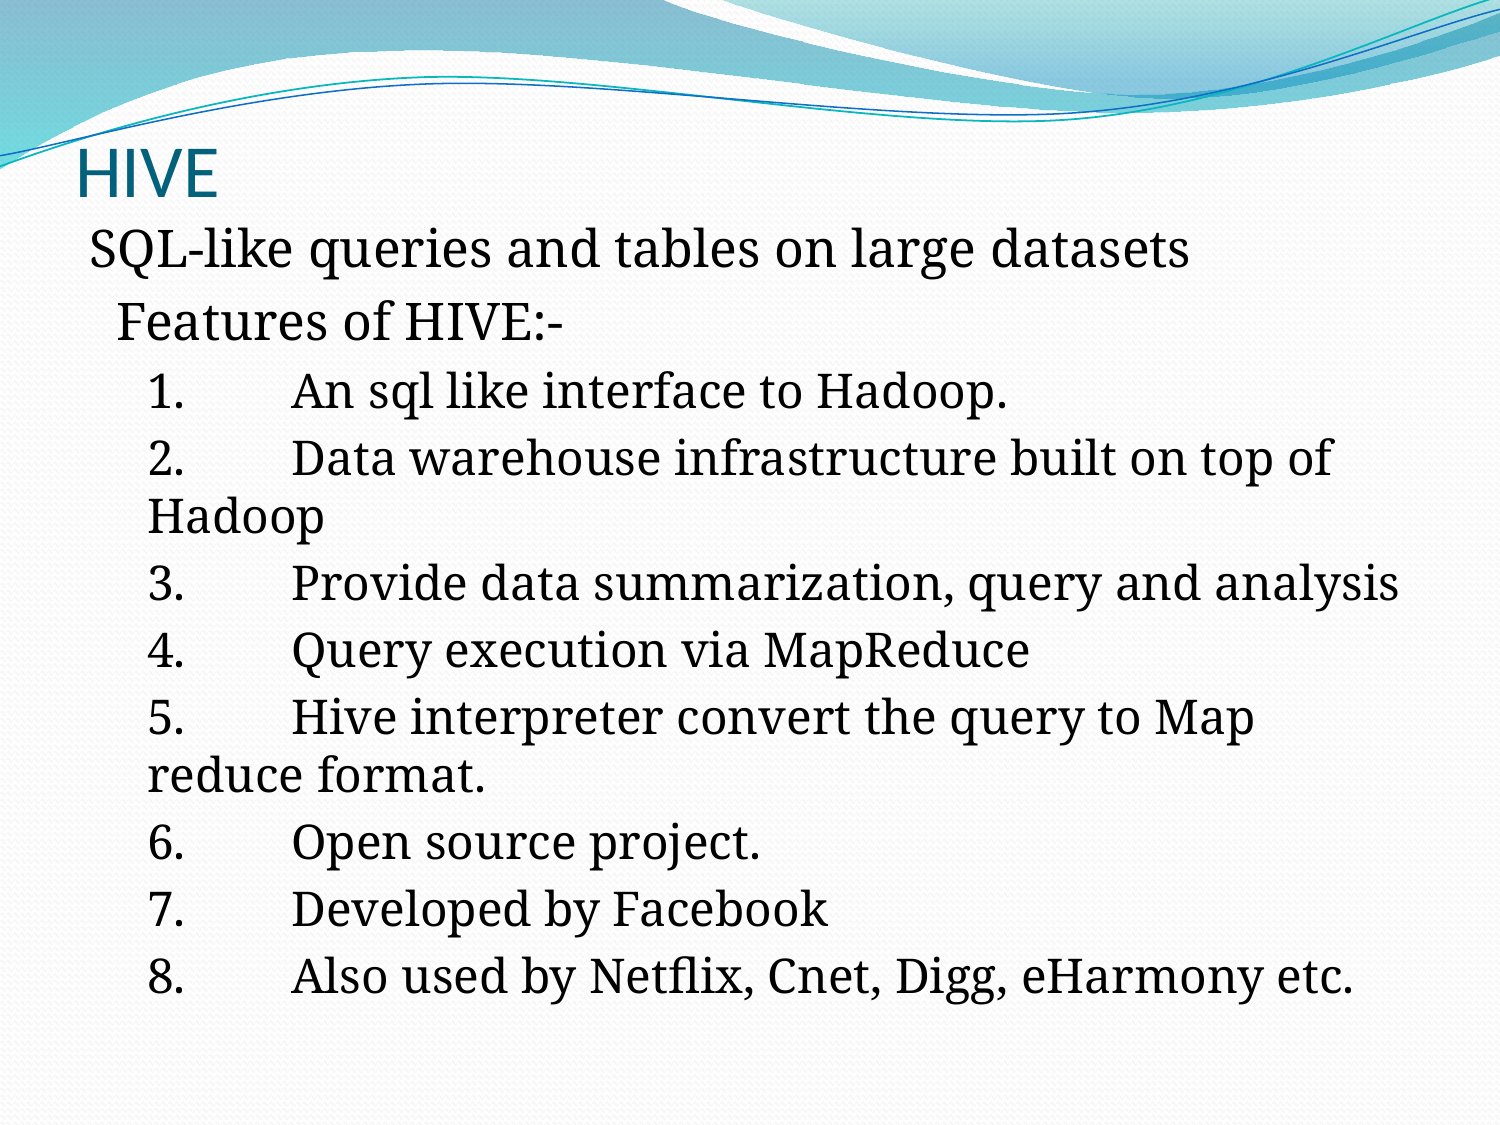

# HIVE
SQL-like queries and tables on large datasets
  Features of HIVE:-
1.	An sql like interface to Hadoop.
2.	Data warehouse infrastructure built on top of Hadoop
3.	Provide data summarization, query and analysis
4.	Query execution via MapReduce
5.	Hive interpreter convert the query to Map reduce format.
6.	Open source project.
7.	Developed by Facebook
8.	Also used by Netflix, Cnet, Digg, eHarmony etc.